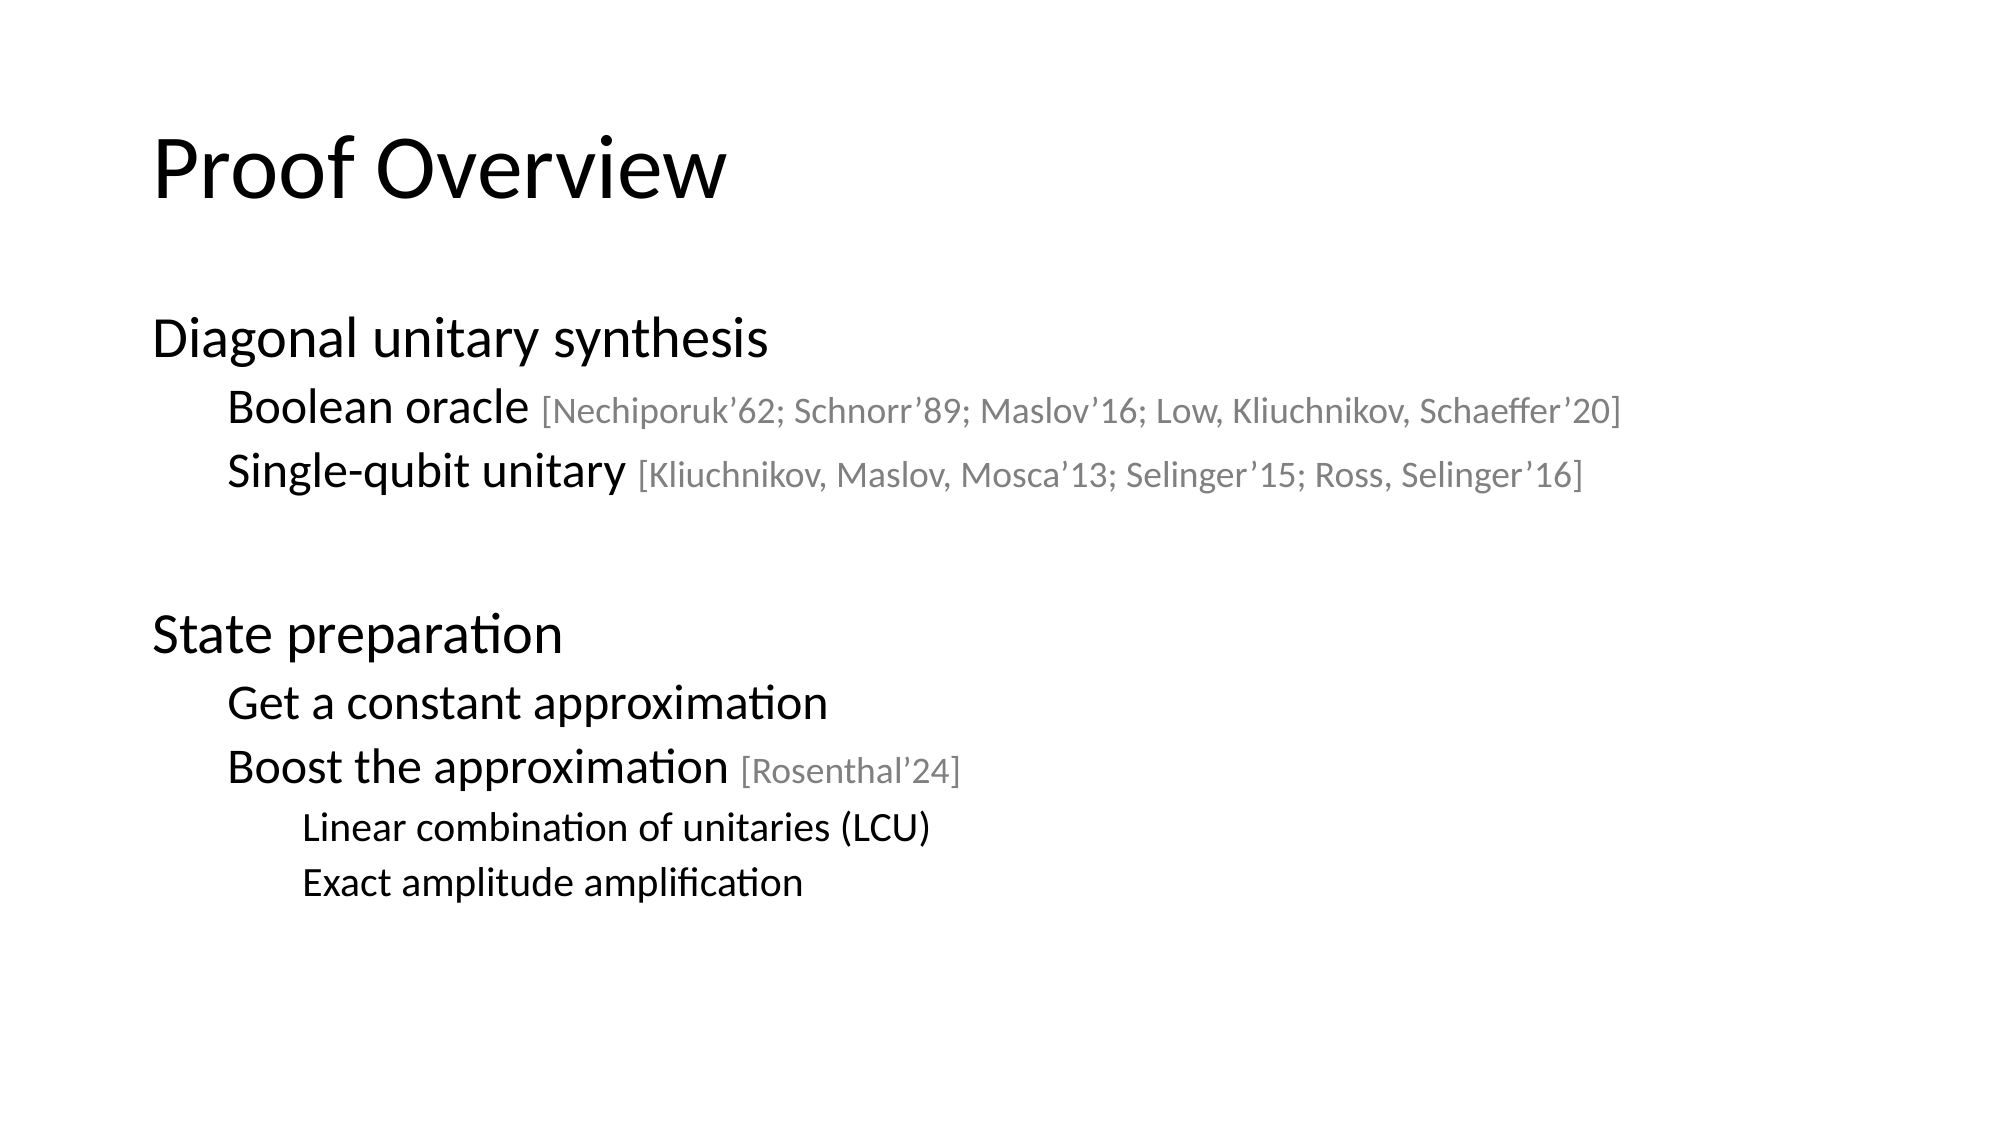

# Proof Overview
Diagonal unitary synthesis
Boolean oracle [Nechiporuk’62; Schnorr’89; Maslov’16; Low, Kliuchnikov, Schaeffer’20]
Single-qubit unitary [Kliuchnikov, Maslov, Mosca’13; Selinger’15; Ross, Selinger’16]

State preparation
Get a constant approximation
Boost the approximation [Rosenthal’24]
Linear combination of unitaries (LCU)
Exact amplitude amplification